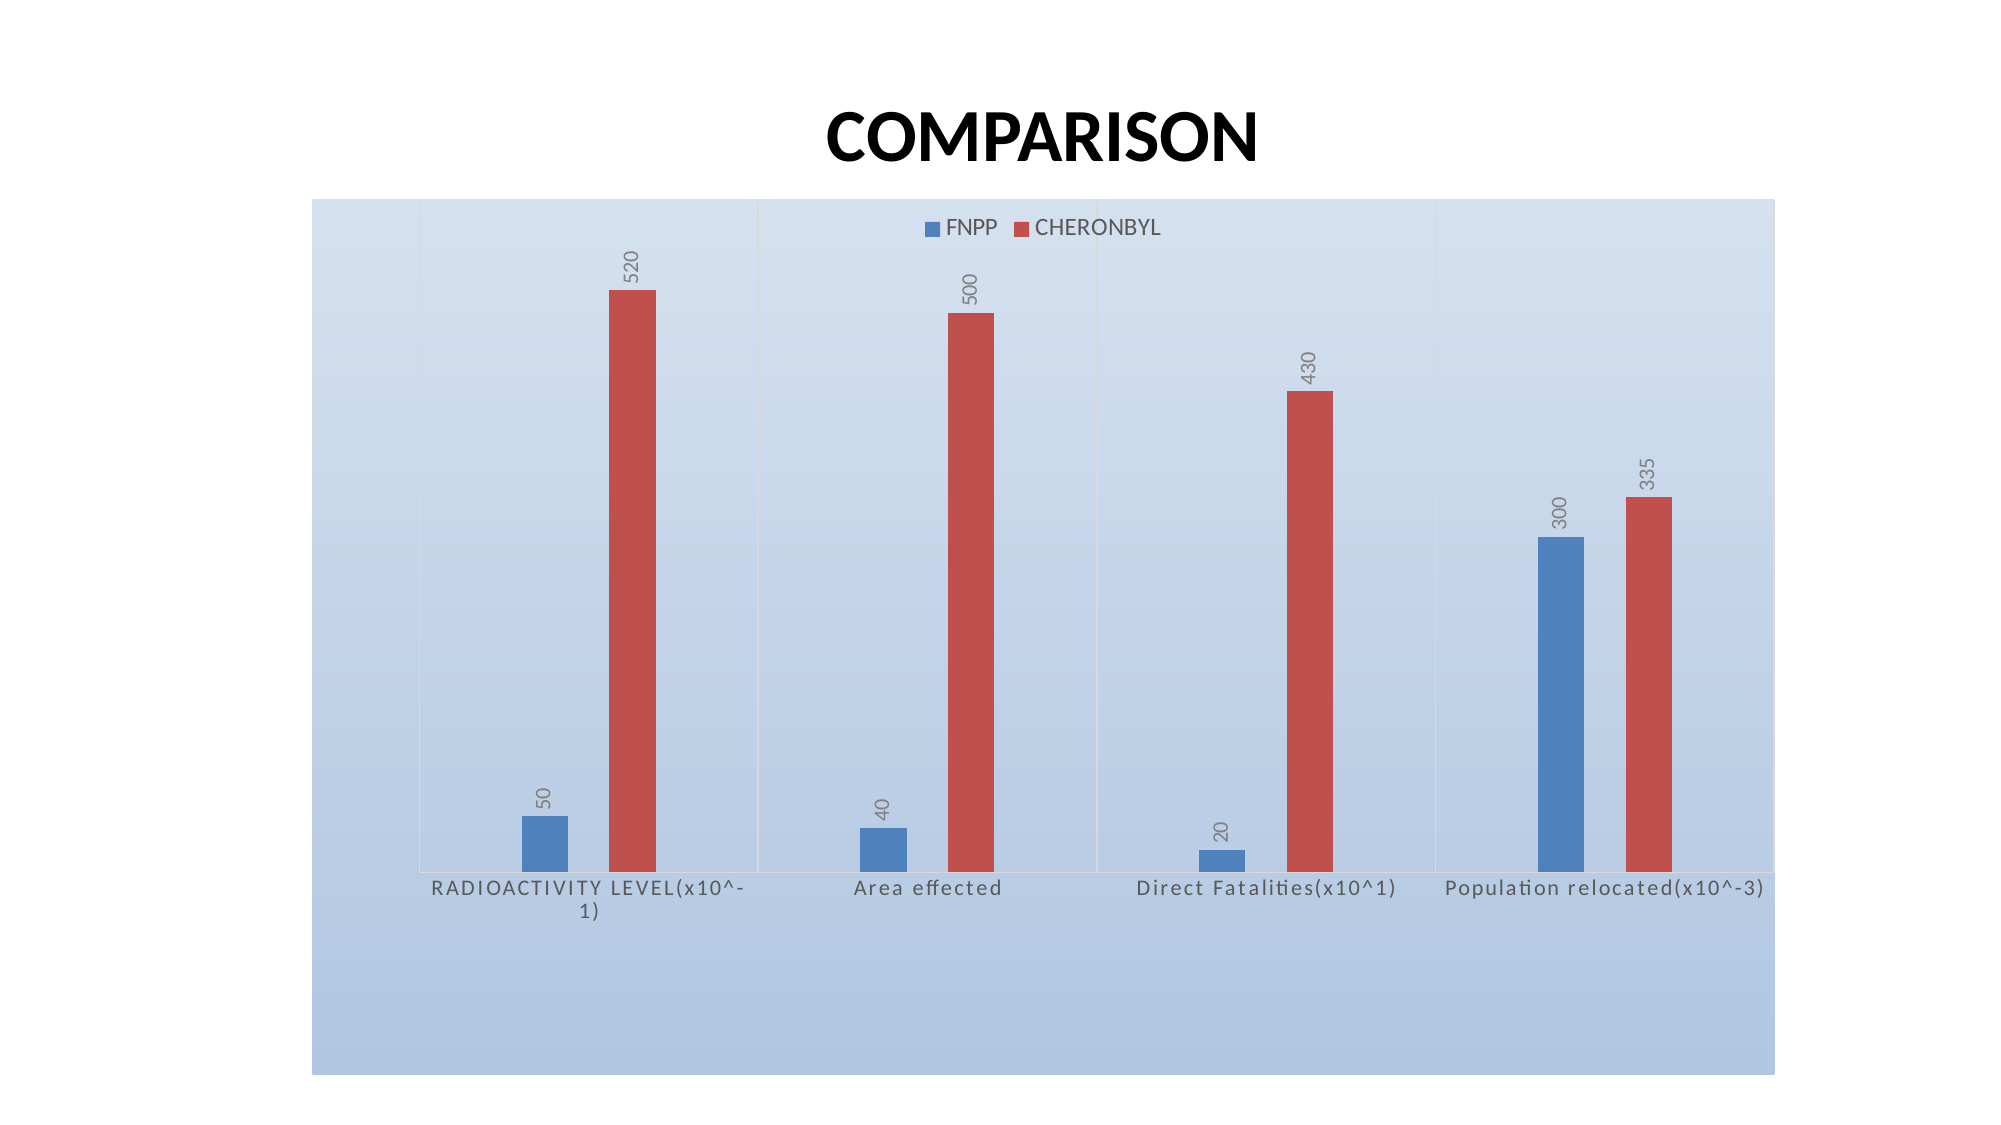

# COMPARISON

### Chart

| Category | FNPP | CHERONBYL |
|---|---|---|
| RADIOACTIVITY LEVEL(x10^-1) | 50.0 | 520.0 |
| Area effected | 40.0 | 500.0 |
| Direct Fatalities(x10^1) | 20.0 | 430.0 |
| Population relocated(x10^-3) | 300.0 | 335.0 |